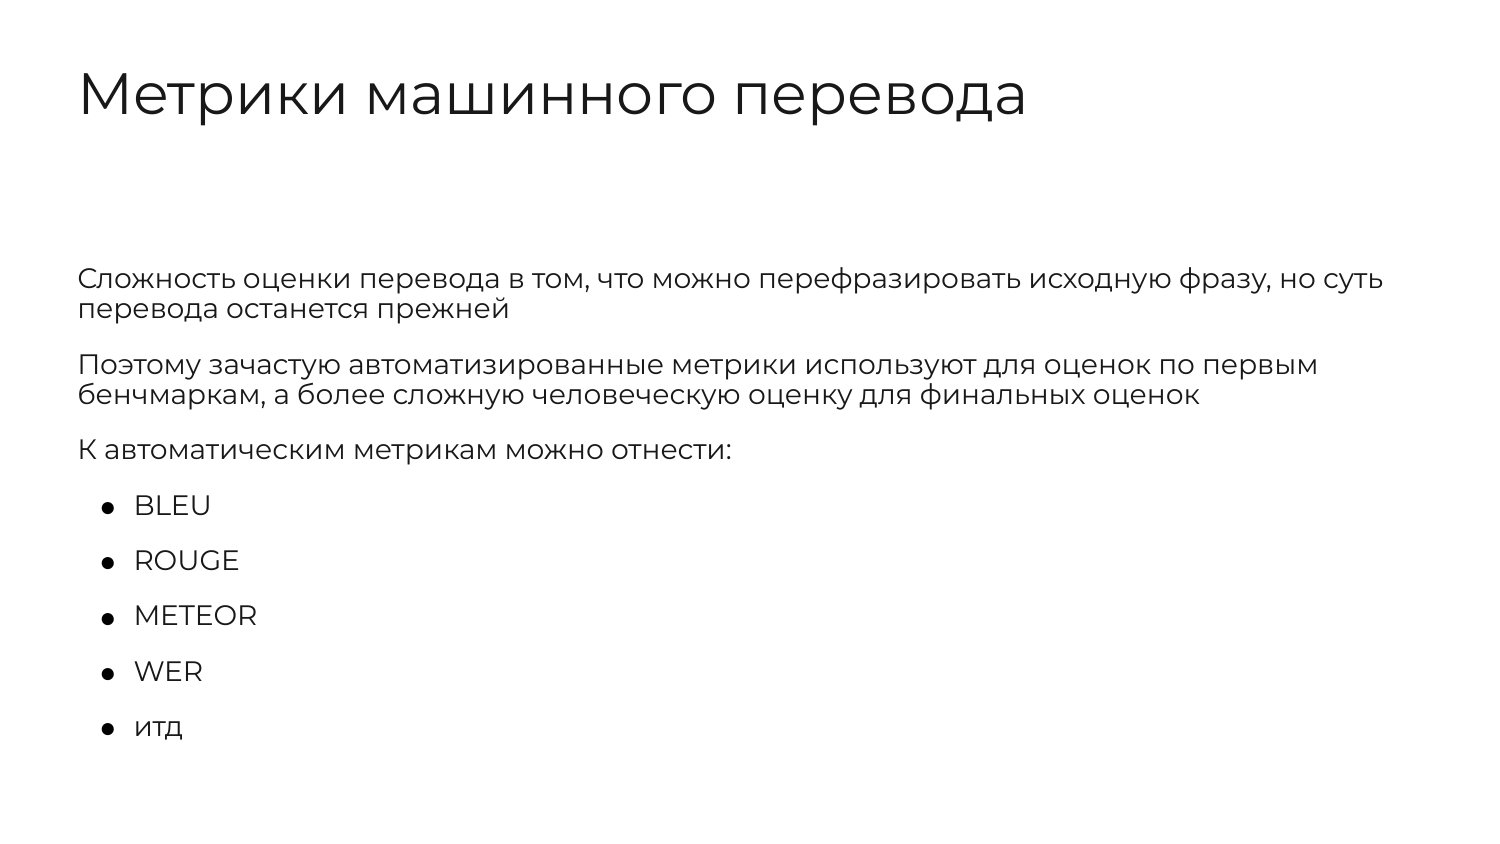

# Метрики машинного перевода

Сложность оценки перевода в том, что можно перефразировать исходную фразу, но суть перевода останется прежней
Поэтому зачастую автоматизированные метрики используют для оценок по первым бенчмаркам, а более сложную человеческую оценку для финальных оценок
К автоматическим метрикам можно отнести:
BLEU
ROUGE
METEOR
WER
итд